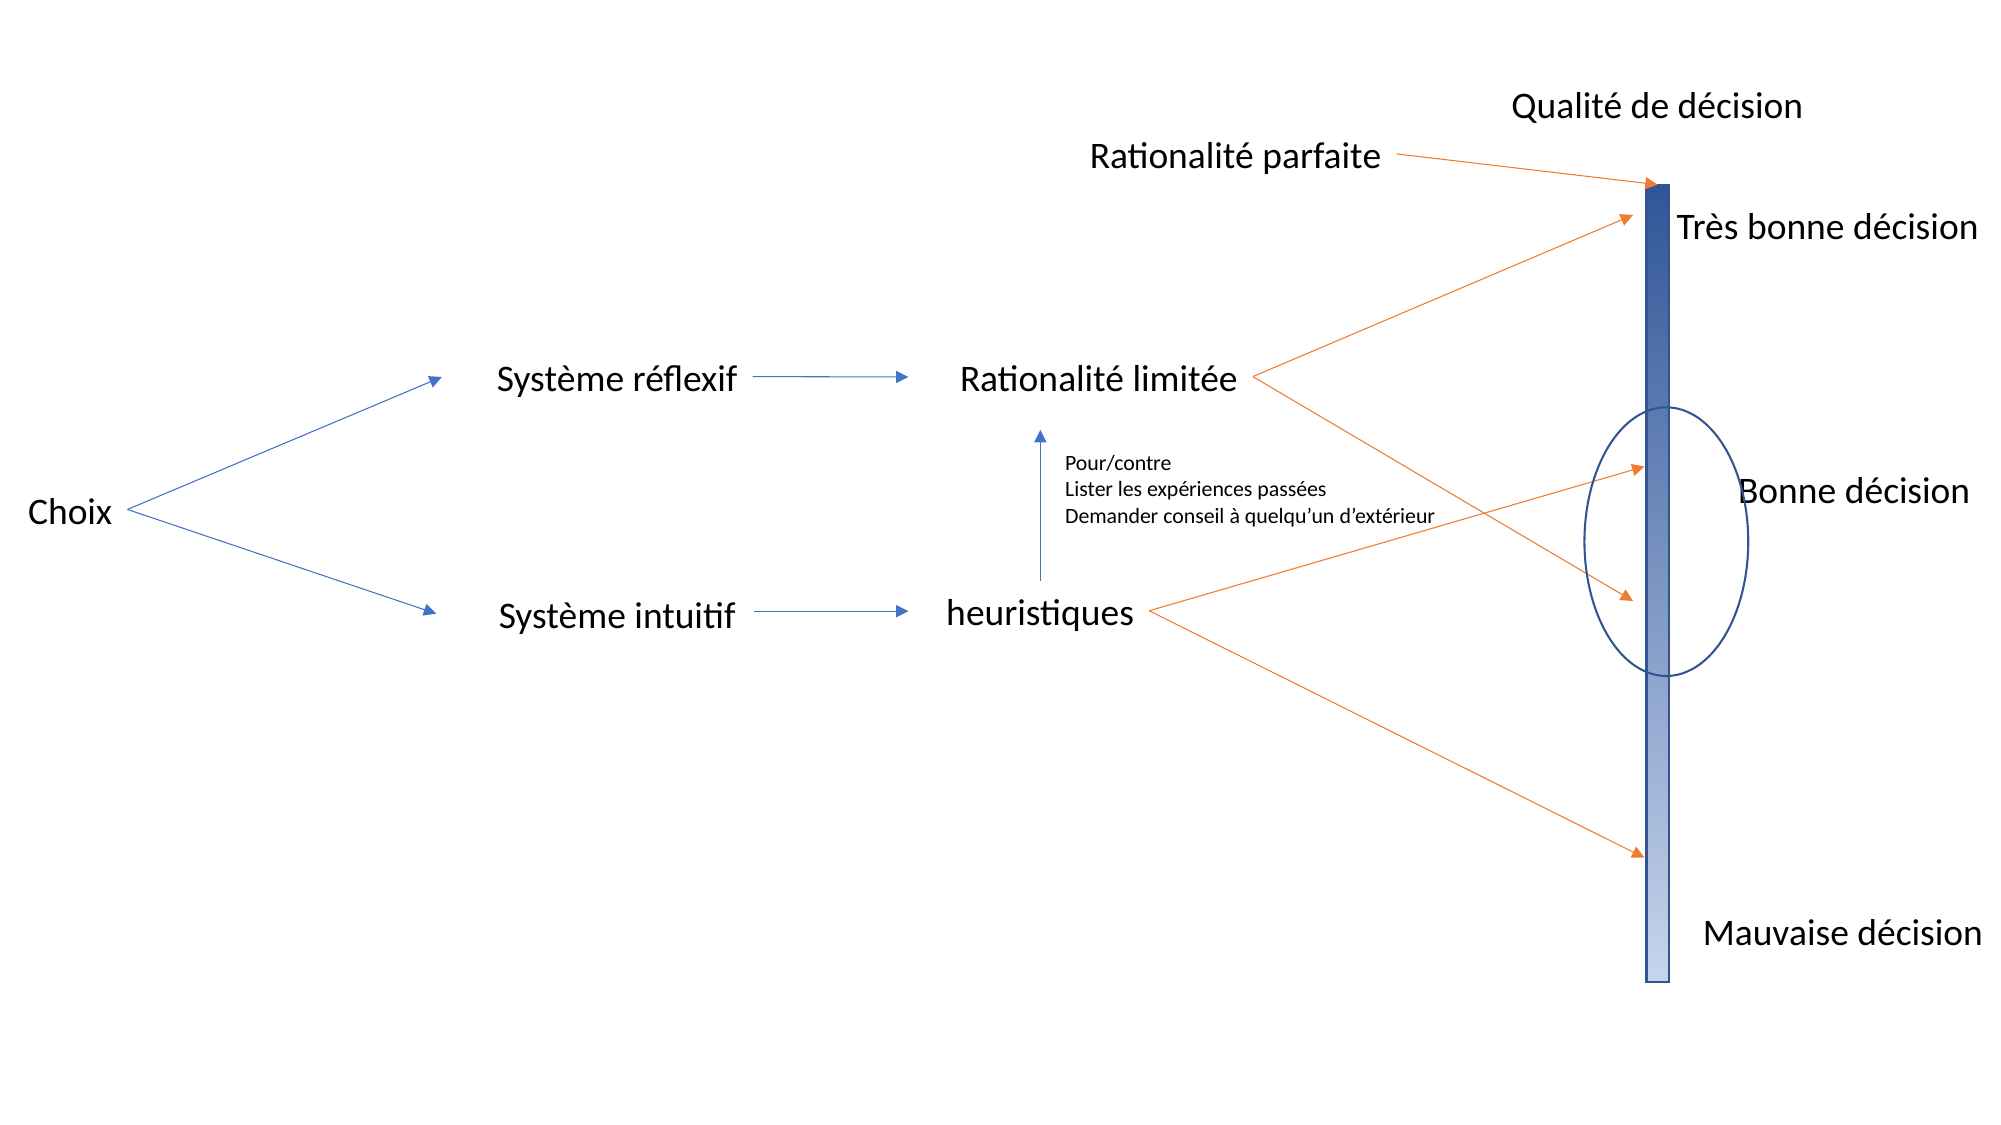

Qualité de décision
Rationalité parfaite

Très bonne décision
Système réflexif
Rationalité limitée

Pour/contre
Lister les expériences passées
Demander conseil à quelqu’un d’extérieur
Bonne décision
Choix
heuristiques
Système intuitif
Mauvaise décision